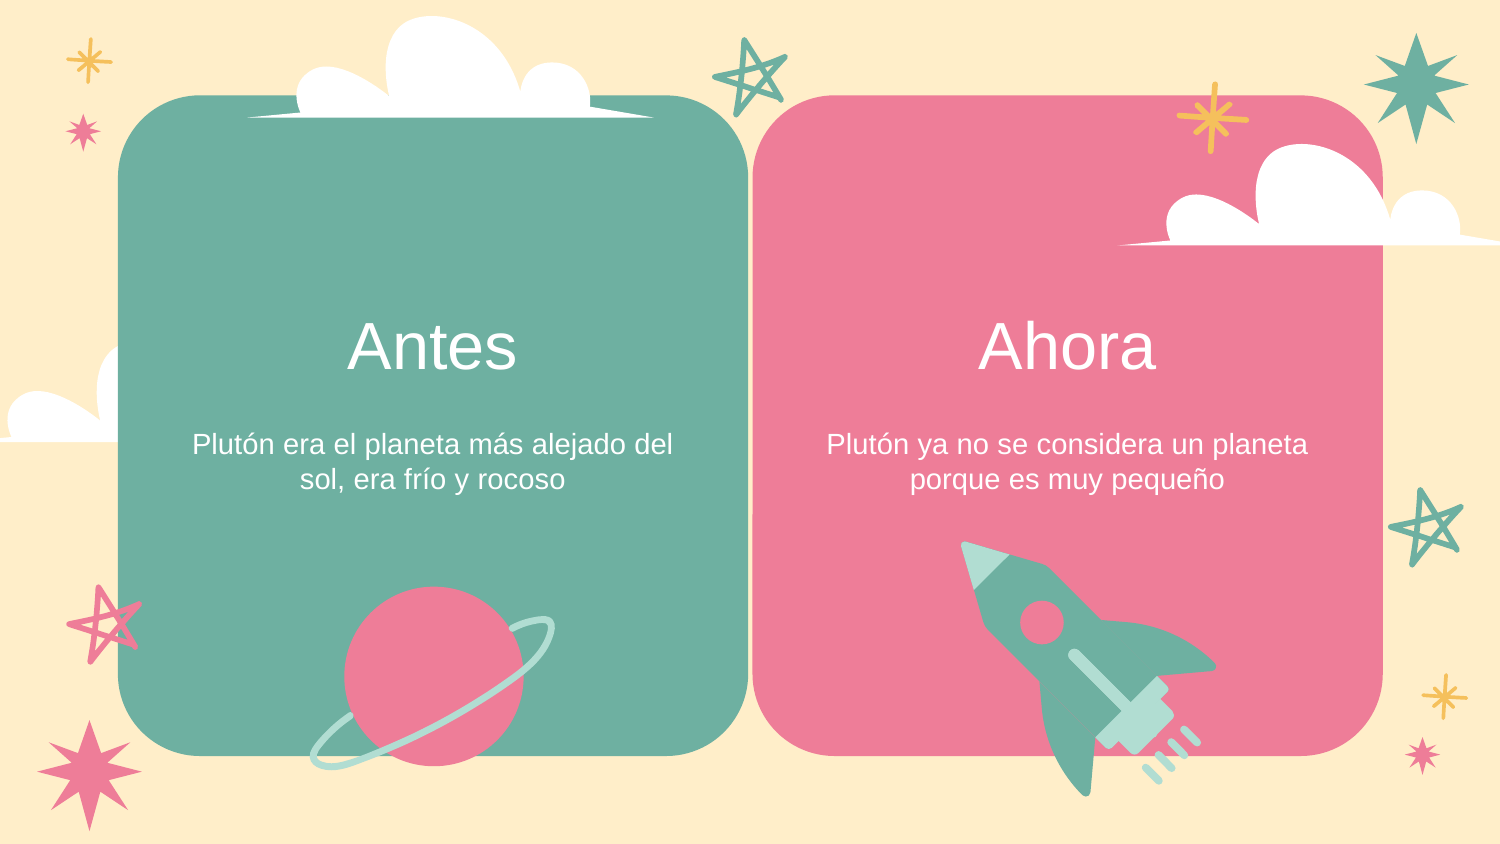

# Antes
Ahora
Plutón era el planeta más alejado del sol, era frío y rocoso
Plutón ya no se considera un planeta porque es muy pequeño